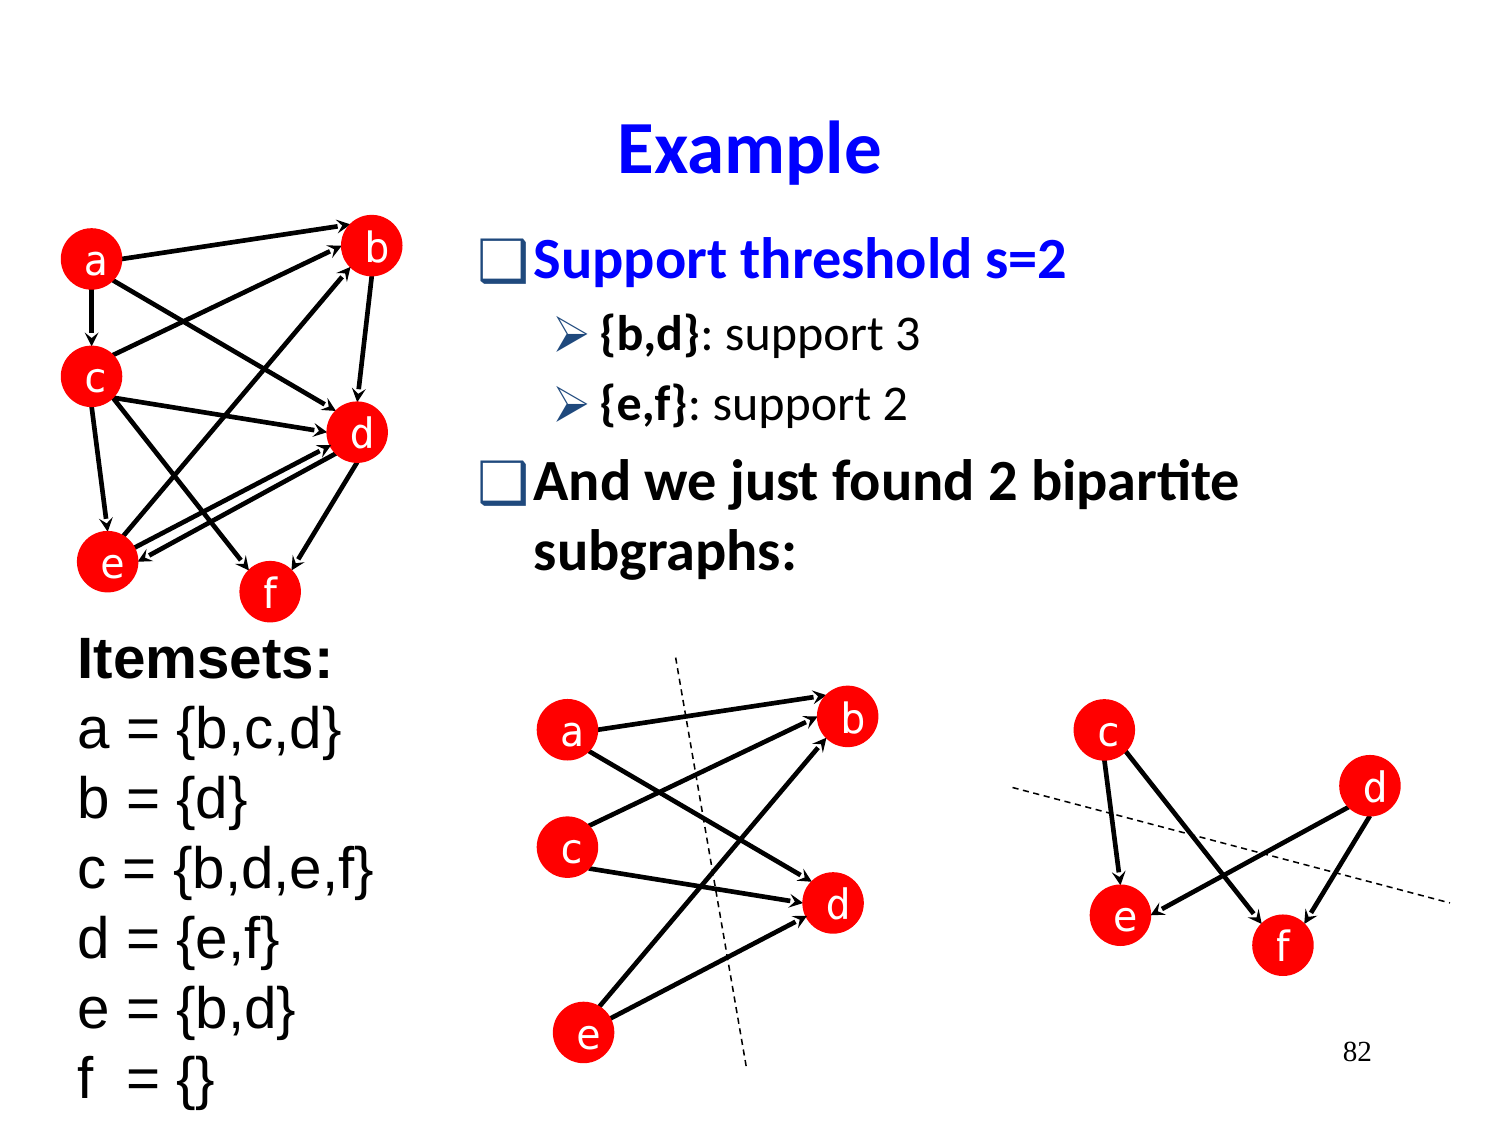

# Example
Support threshold s=2
{b,d}: support 3
{e,f}: support 2
And we just found 2 bipartite subgraphs:

b
a
c
d
e
f
Itemsets:
a = {b,c,d}
b = {d}
c = {b,d,e,f}
d = {e,f}
e = {b,d}
f  = {}
b
a
c
d
c
d
e
f
e
82